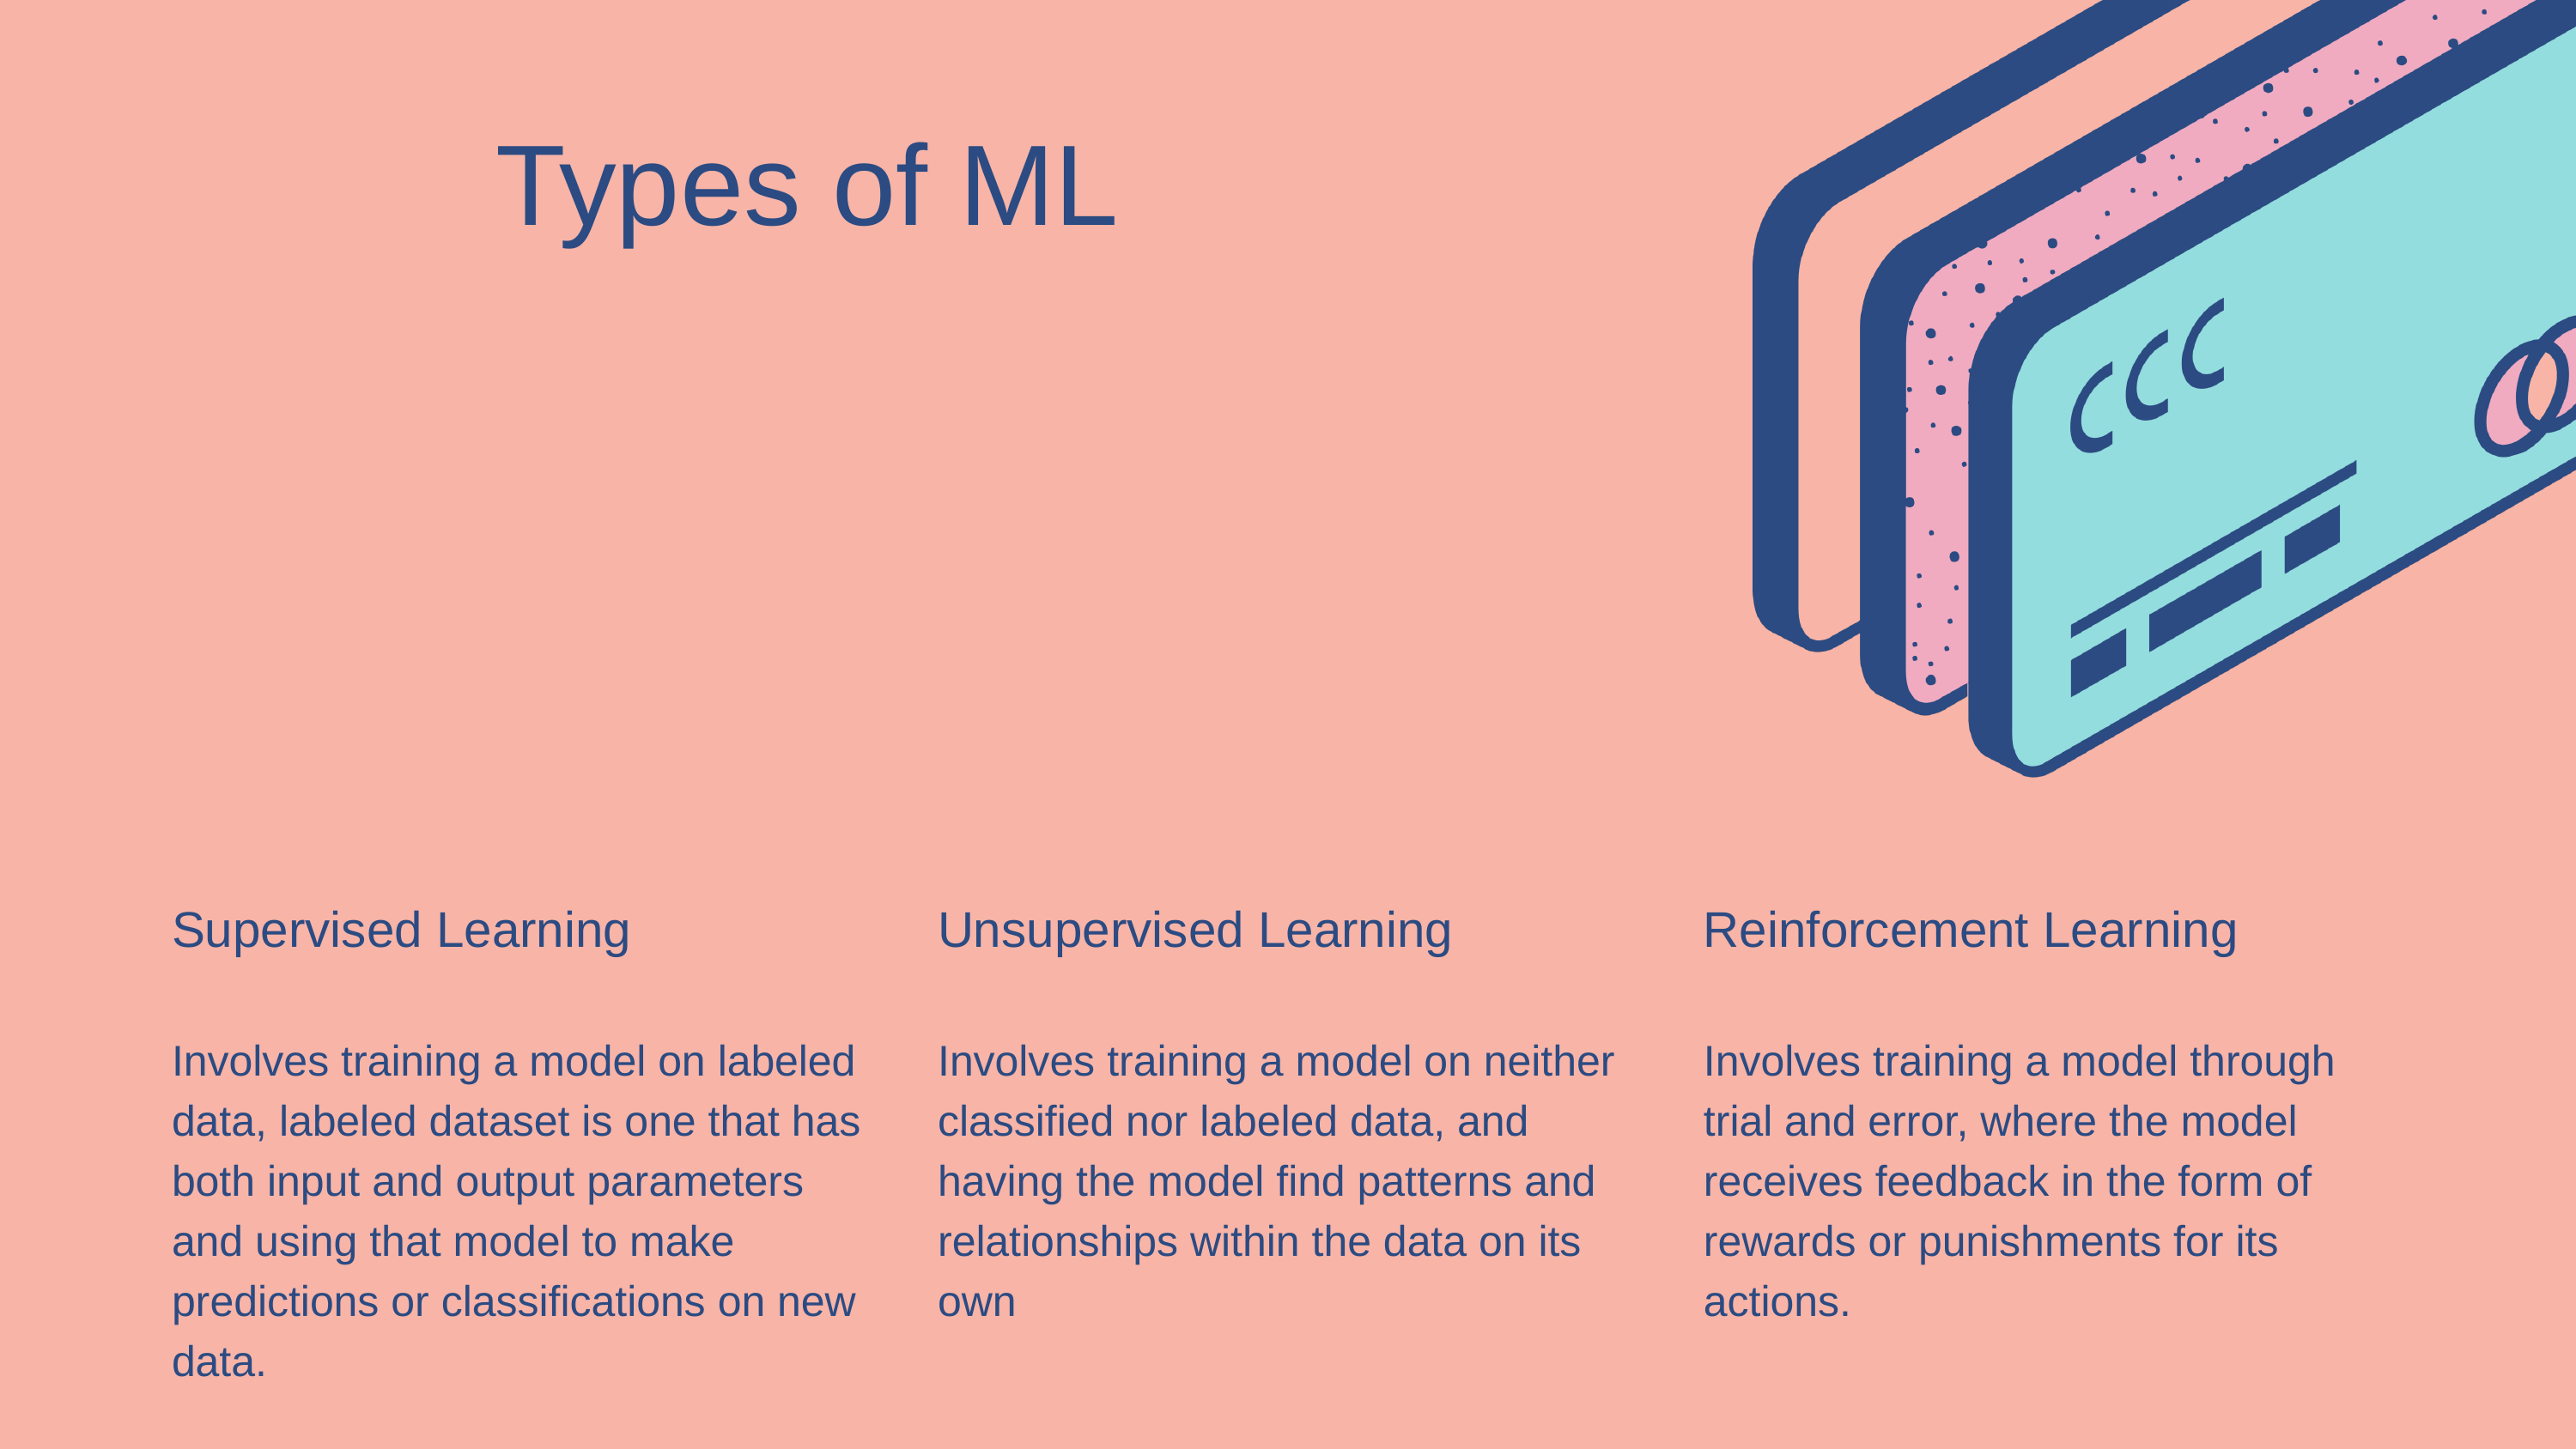

Types of ML
| Supervised Learning | Unsupervised Learning | Reinforcement Learning |
| --- | --- | --- |
| Involves training a model on labeled data, labeled dataset is one that has both input and output parameters and using that model to make predictions or classifications on new data. | Involves training a model on neither classified nor labeled data, and having the model find patterns and relationships within the data on its own | Involves training a model through trial and error, where the model receives feedback in the form of rewards or punishments for its actions. |